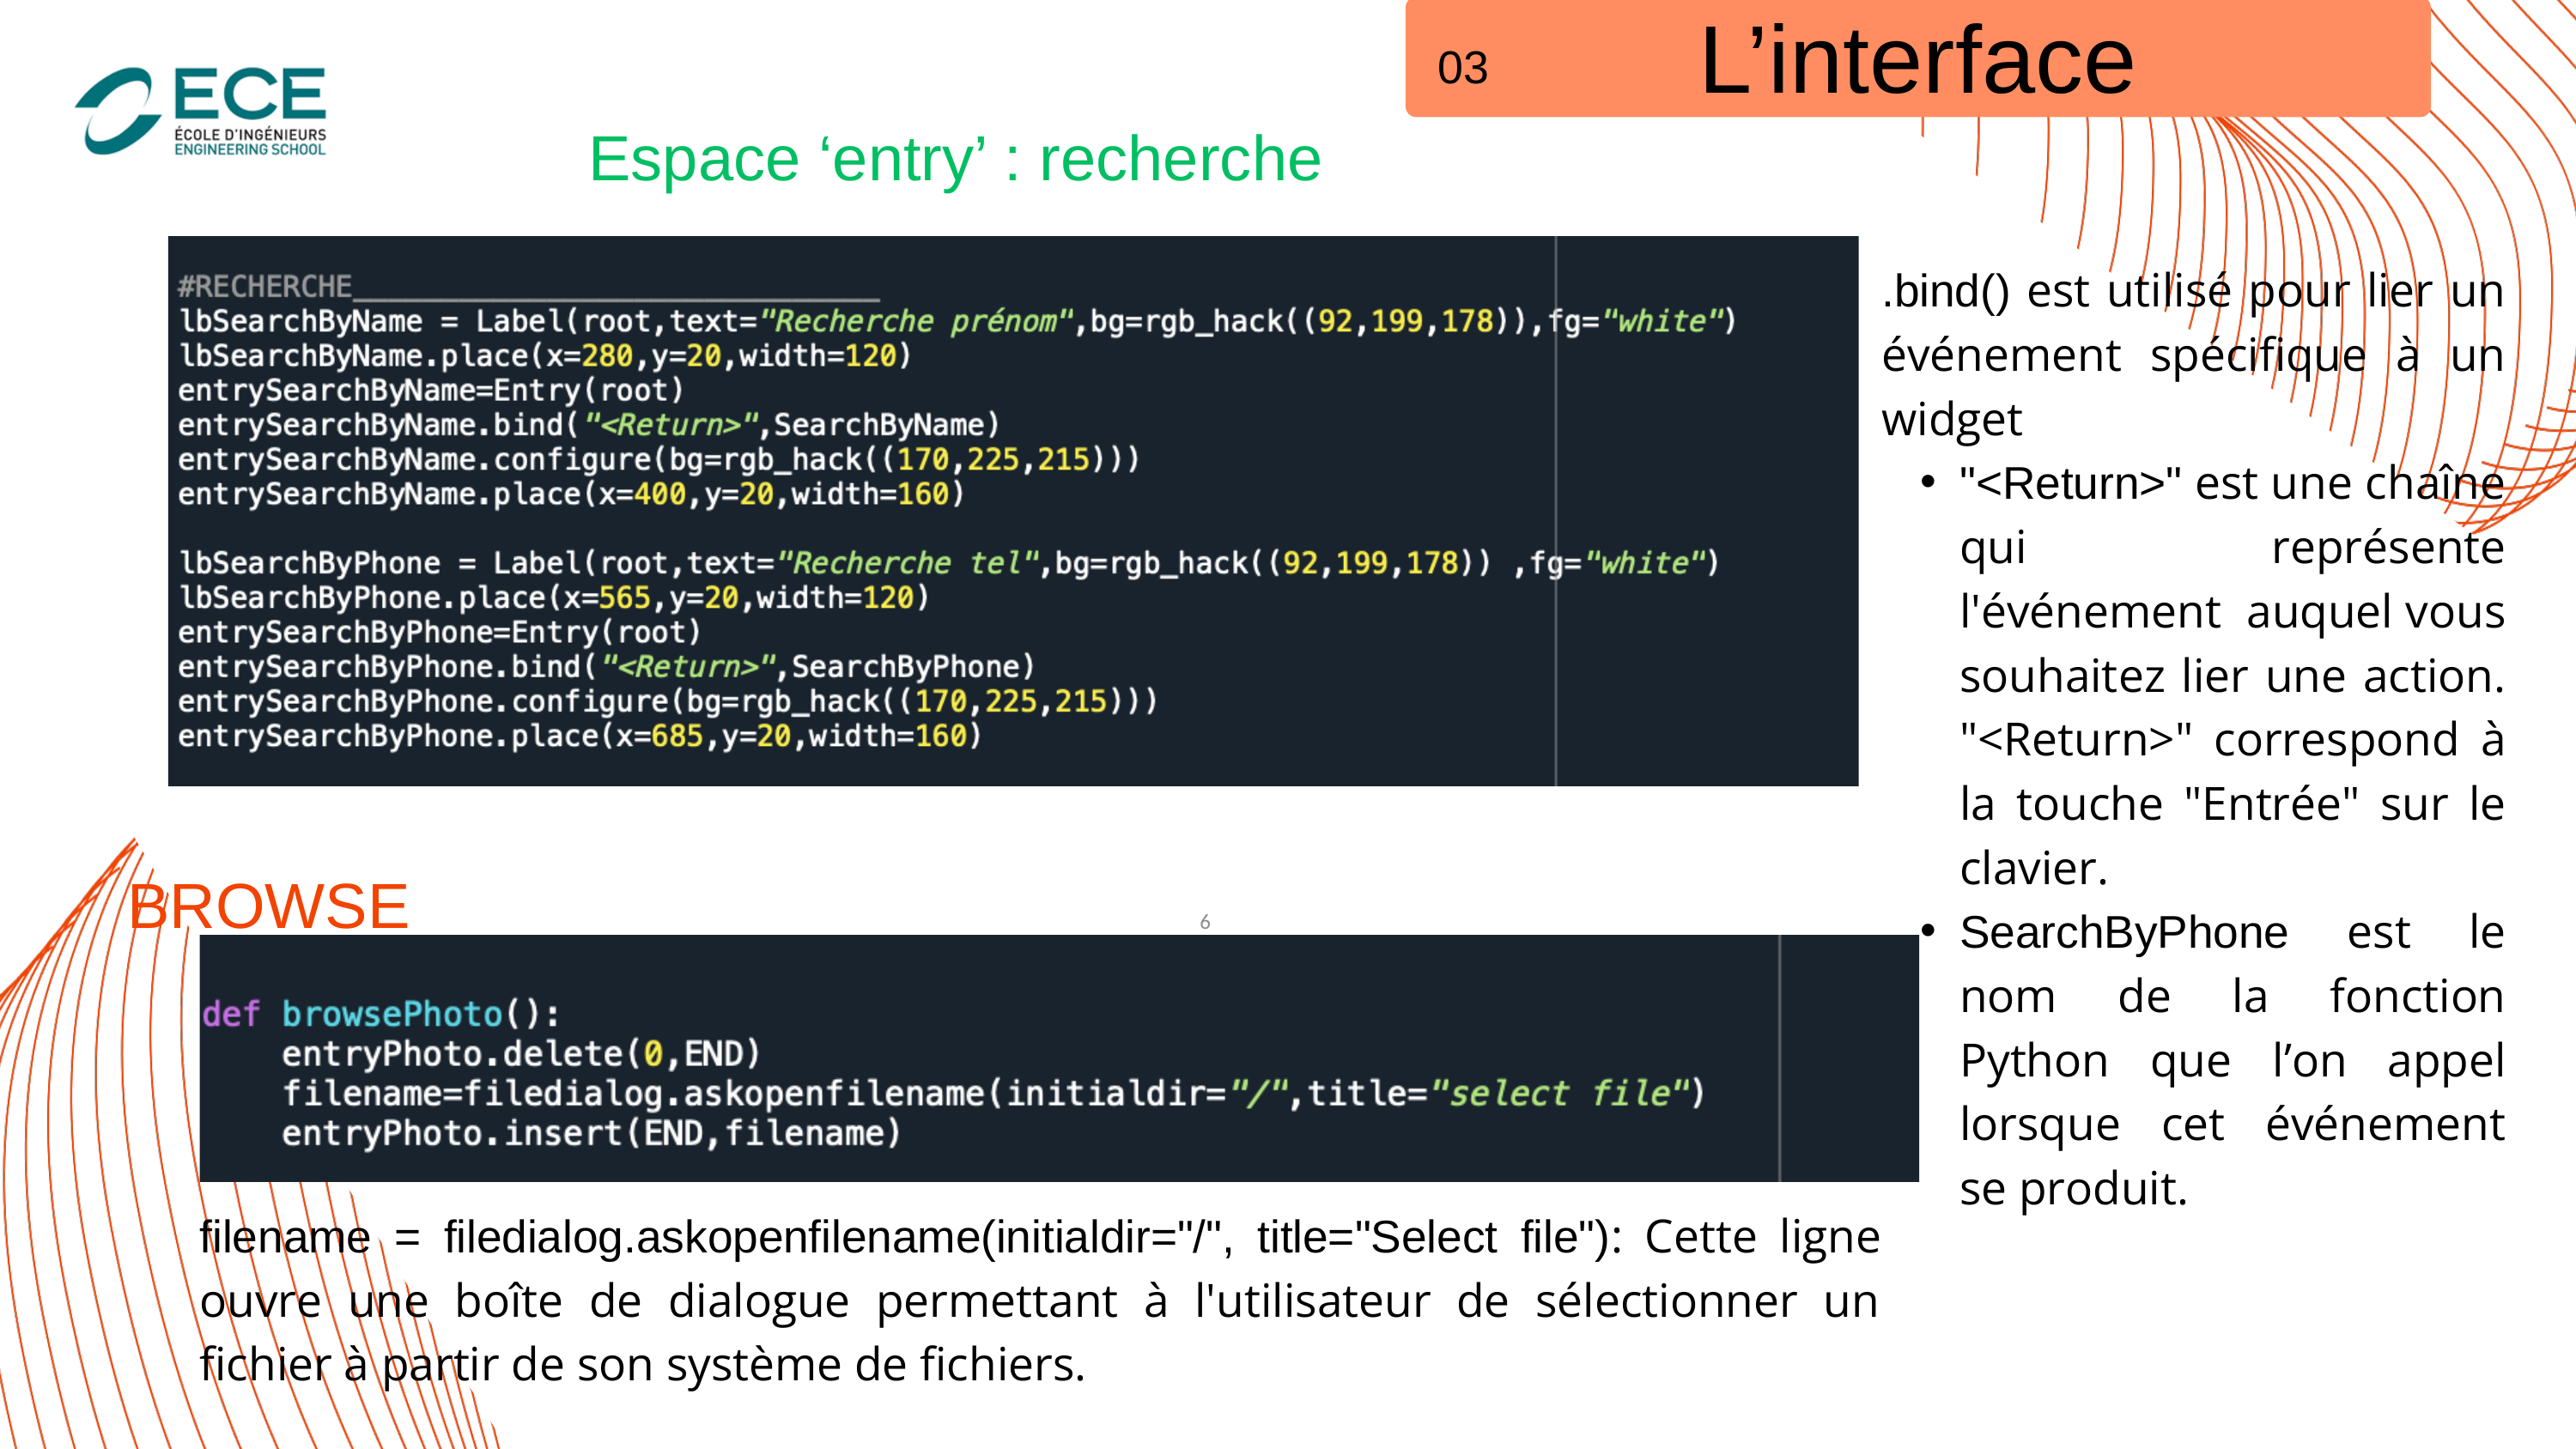

L’interface
03

Espace ‘entry’ : recherche

.bind() est utilisé pour lier un événement spécifique à un widget
"<Return>" est une chaîne qui représente l'événement  auquel vous souhaitez lier une action. "<Return>" correspond à la touche "Entrée" sur le clavier.
SearchByPhone est le nom de la fonction Python que l’on appel lorsque cet événement se produit.

BROWSE
6

filename = filedialog.askopenfilename(initialdir="/", title="Select file"): Cette ligne ouvre une boîte de dialogue permettant à l'utilisateur de sélectionner un fichier à partir de son système de fichiers.